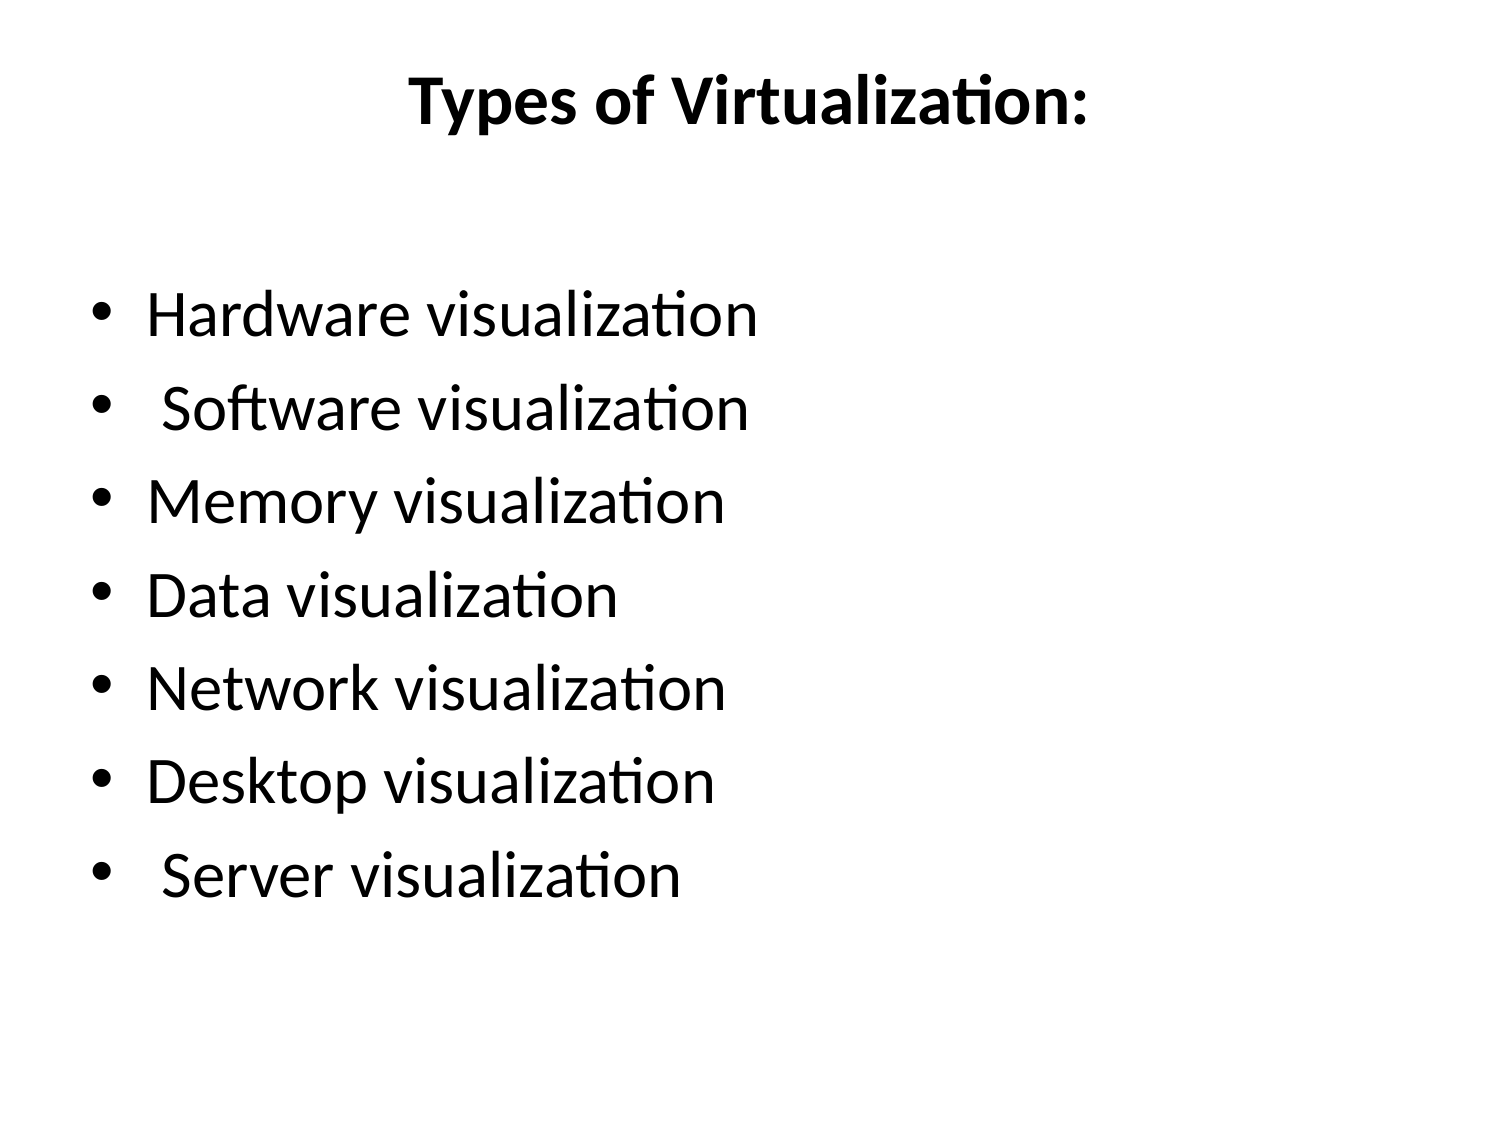

# Types of Virtualization:
Hardware visualization
 Software visualization
Memory visualization
Data visualization
Network visualization
Desktop visualization
 Server visualization